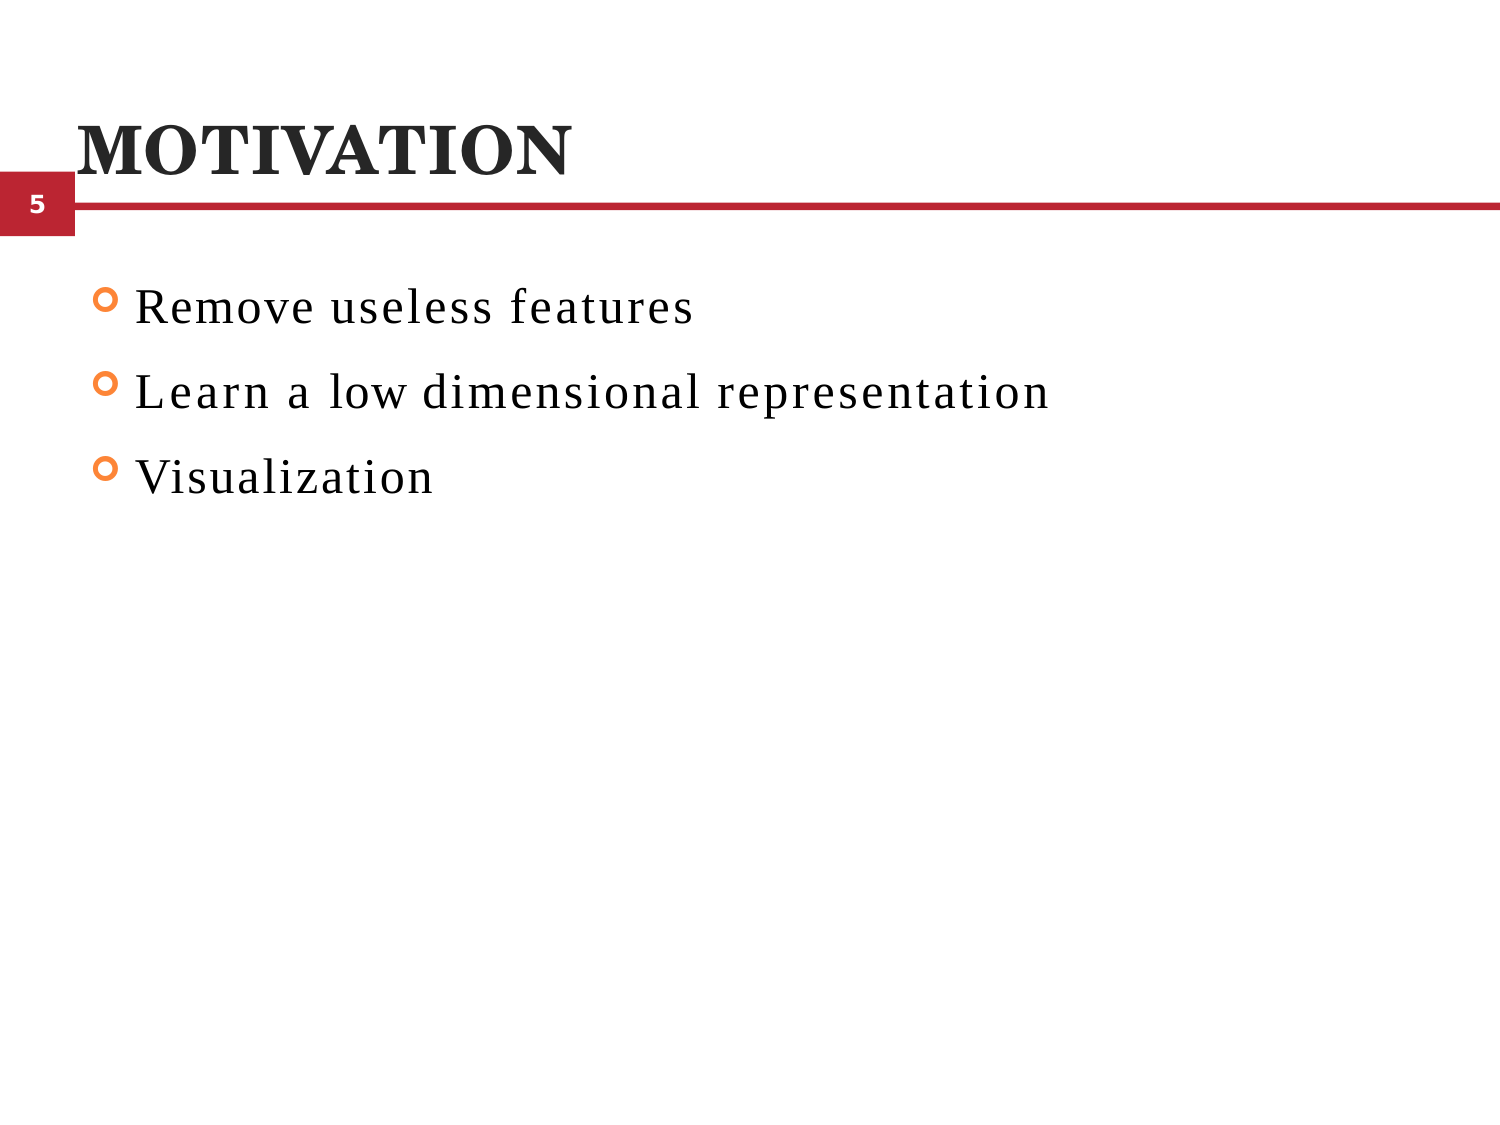

# Motivation
Remove useless features
Learn a low dimensional representation
Visualization
2